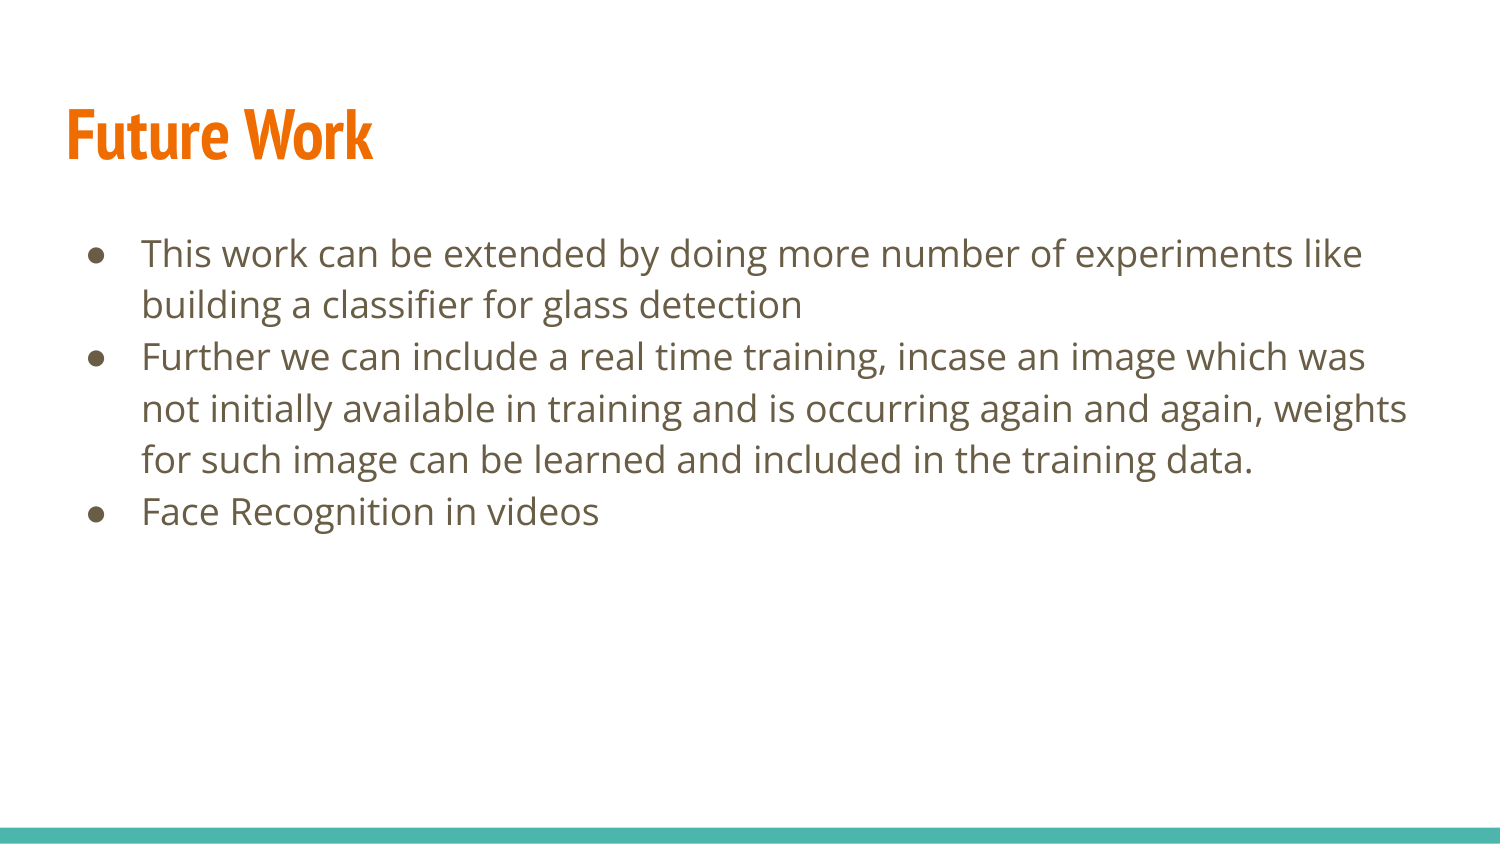

# Future Work
This work can be extended by doing more number of experiments like building a classifier for glass detection
Further we can include a real time training, incase an image which was not initially available in training and is occurring again and again, weights for such image can be learned and included in the training data.
Face Recognition in videos